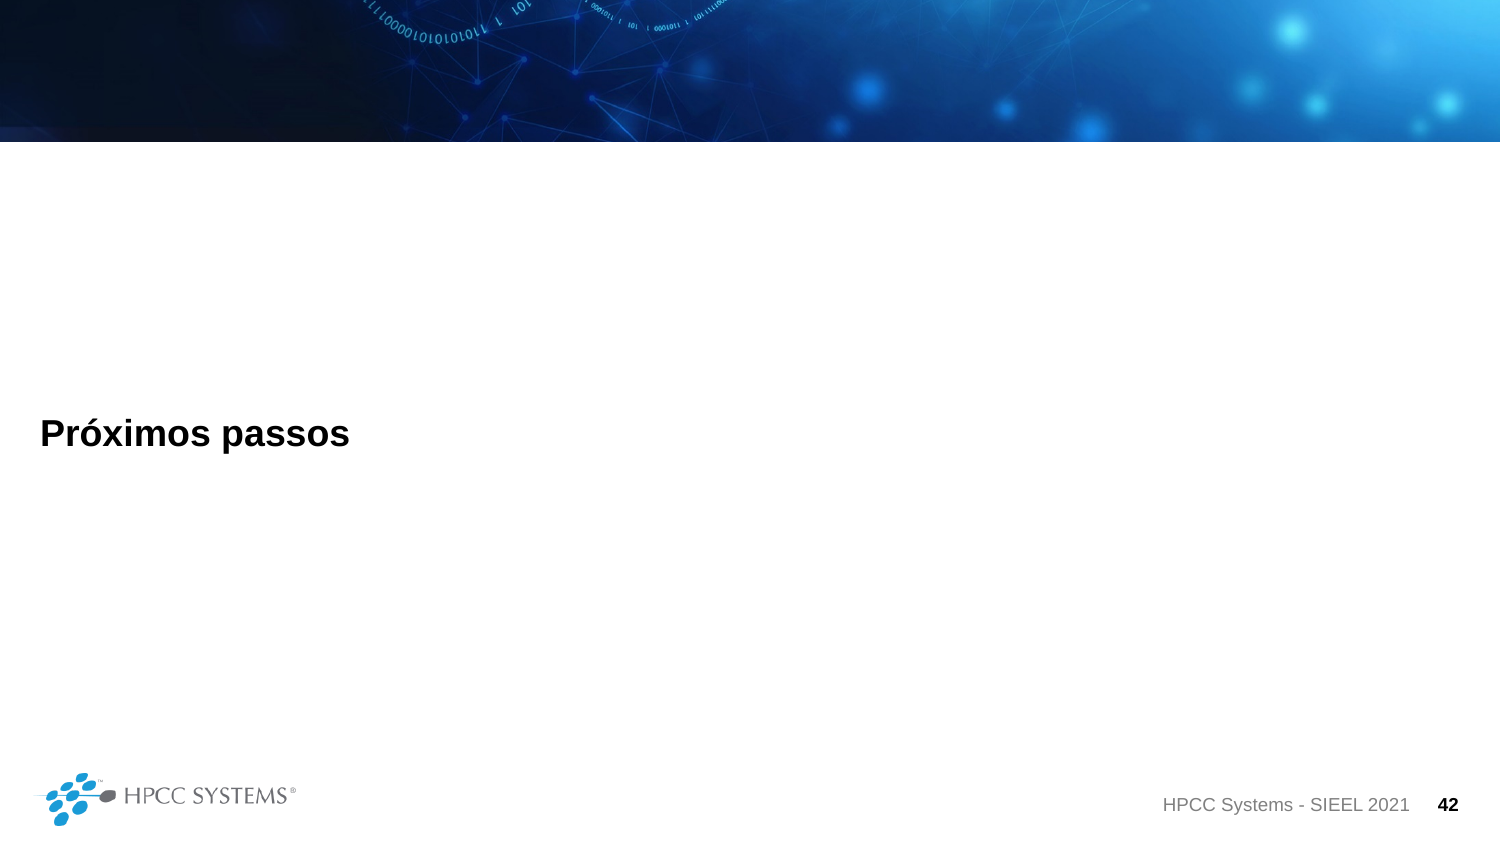

Próximos passos
HPCC Systems - SIEEL 2021
42